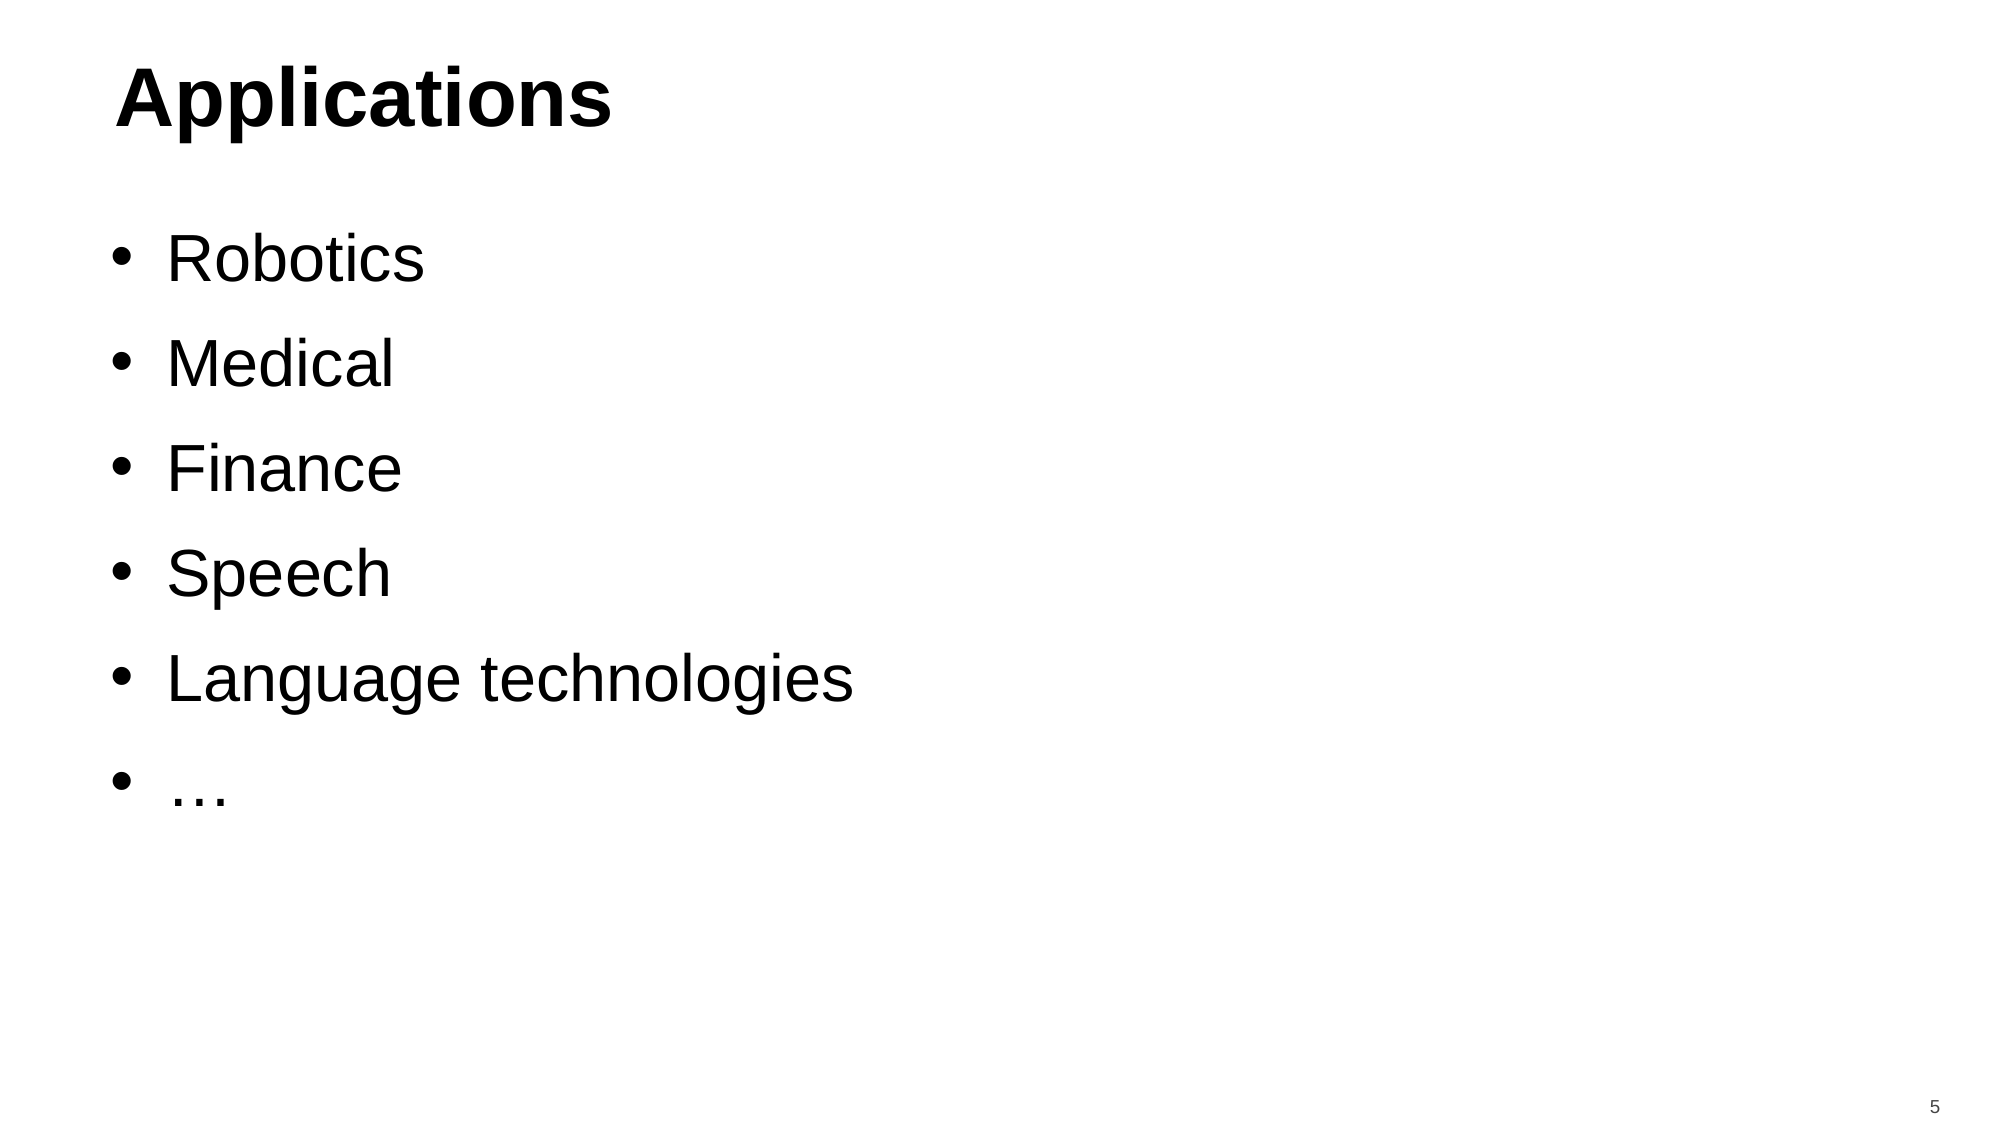

# Applications
Robotics
Medical
Finance
Speech
Language technologies
…
5